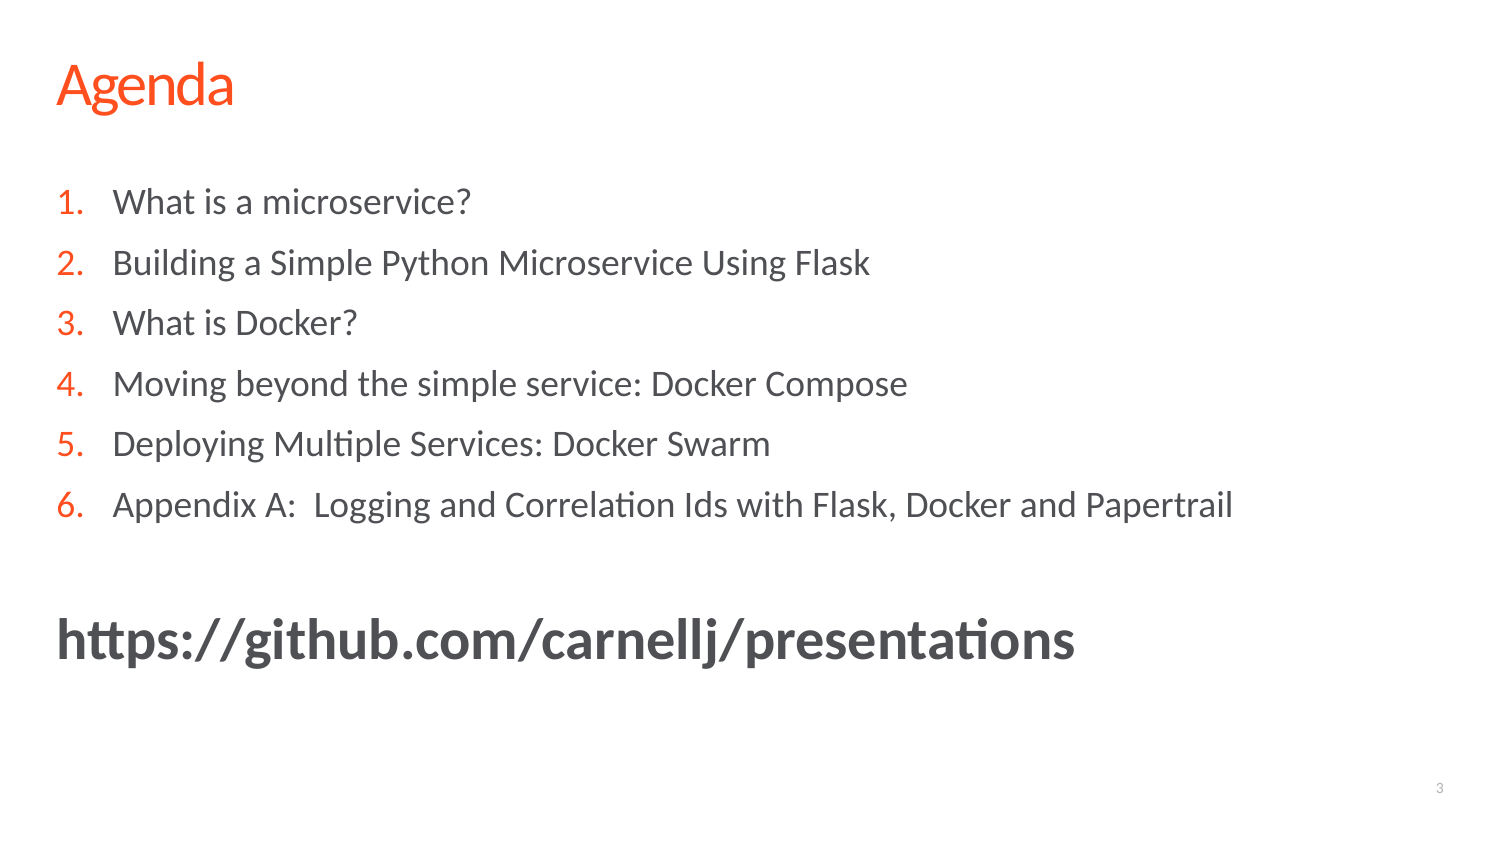

# Agenda
What is a microservice?
Building a Simple Python Microservice Using Flask
What is Docker?
Moving beyond the simple service: Docker Compose
Deploying Multiple Services: Docker Swarm
Appendix A:  Logging and Correlation Ids with Flask, Docker and Papertrail

https://github.com/carnellj/presentations
3